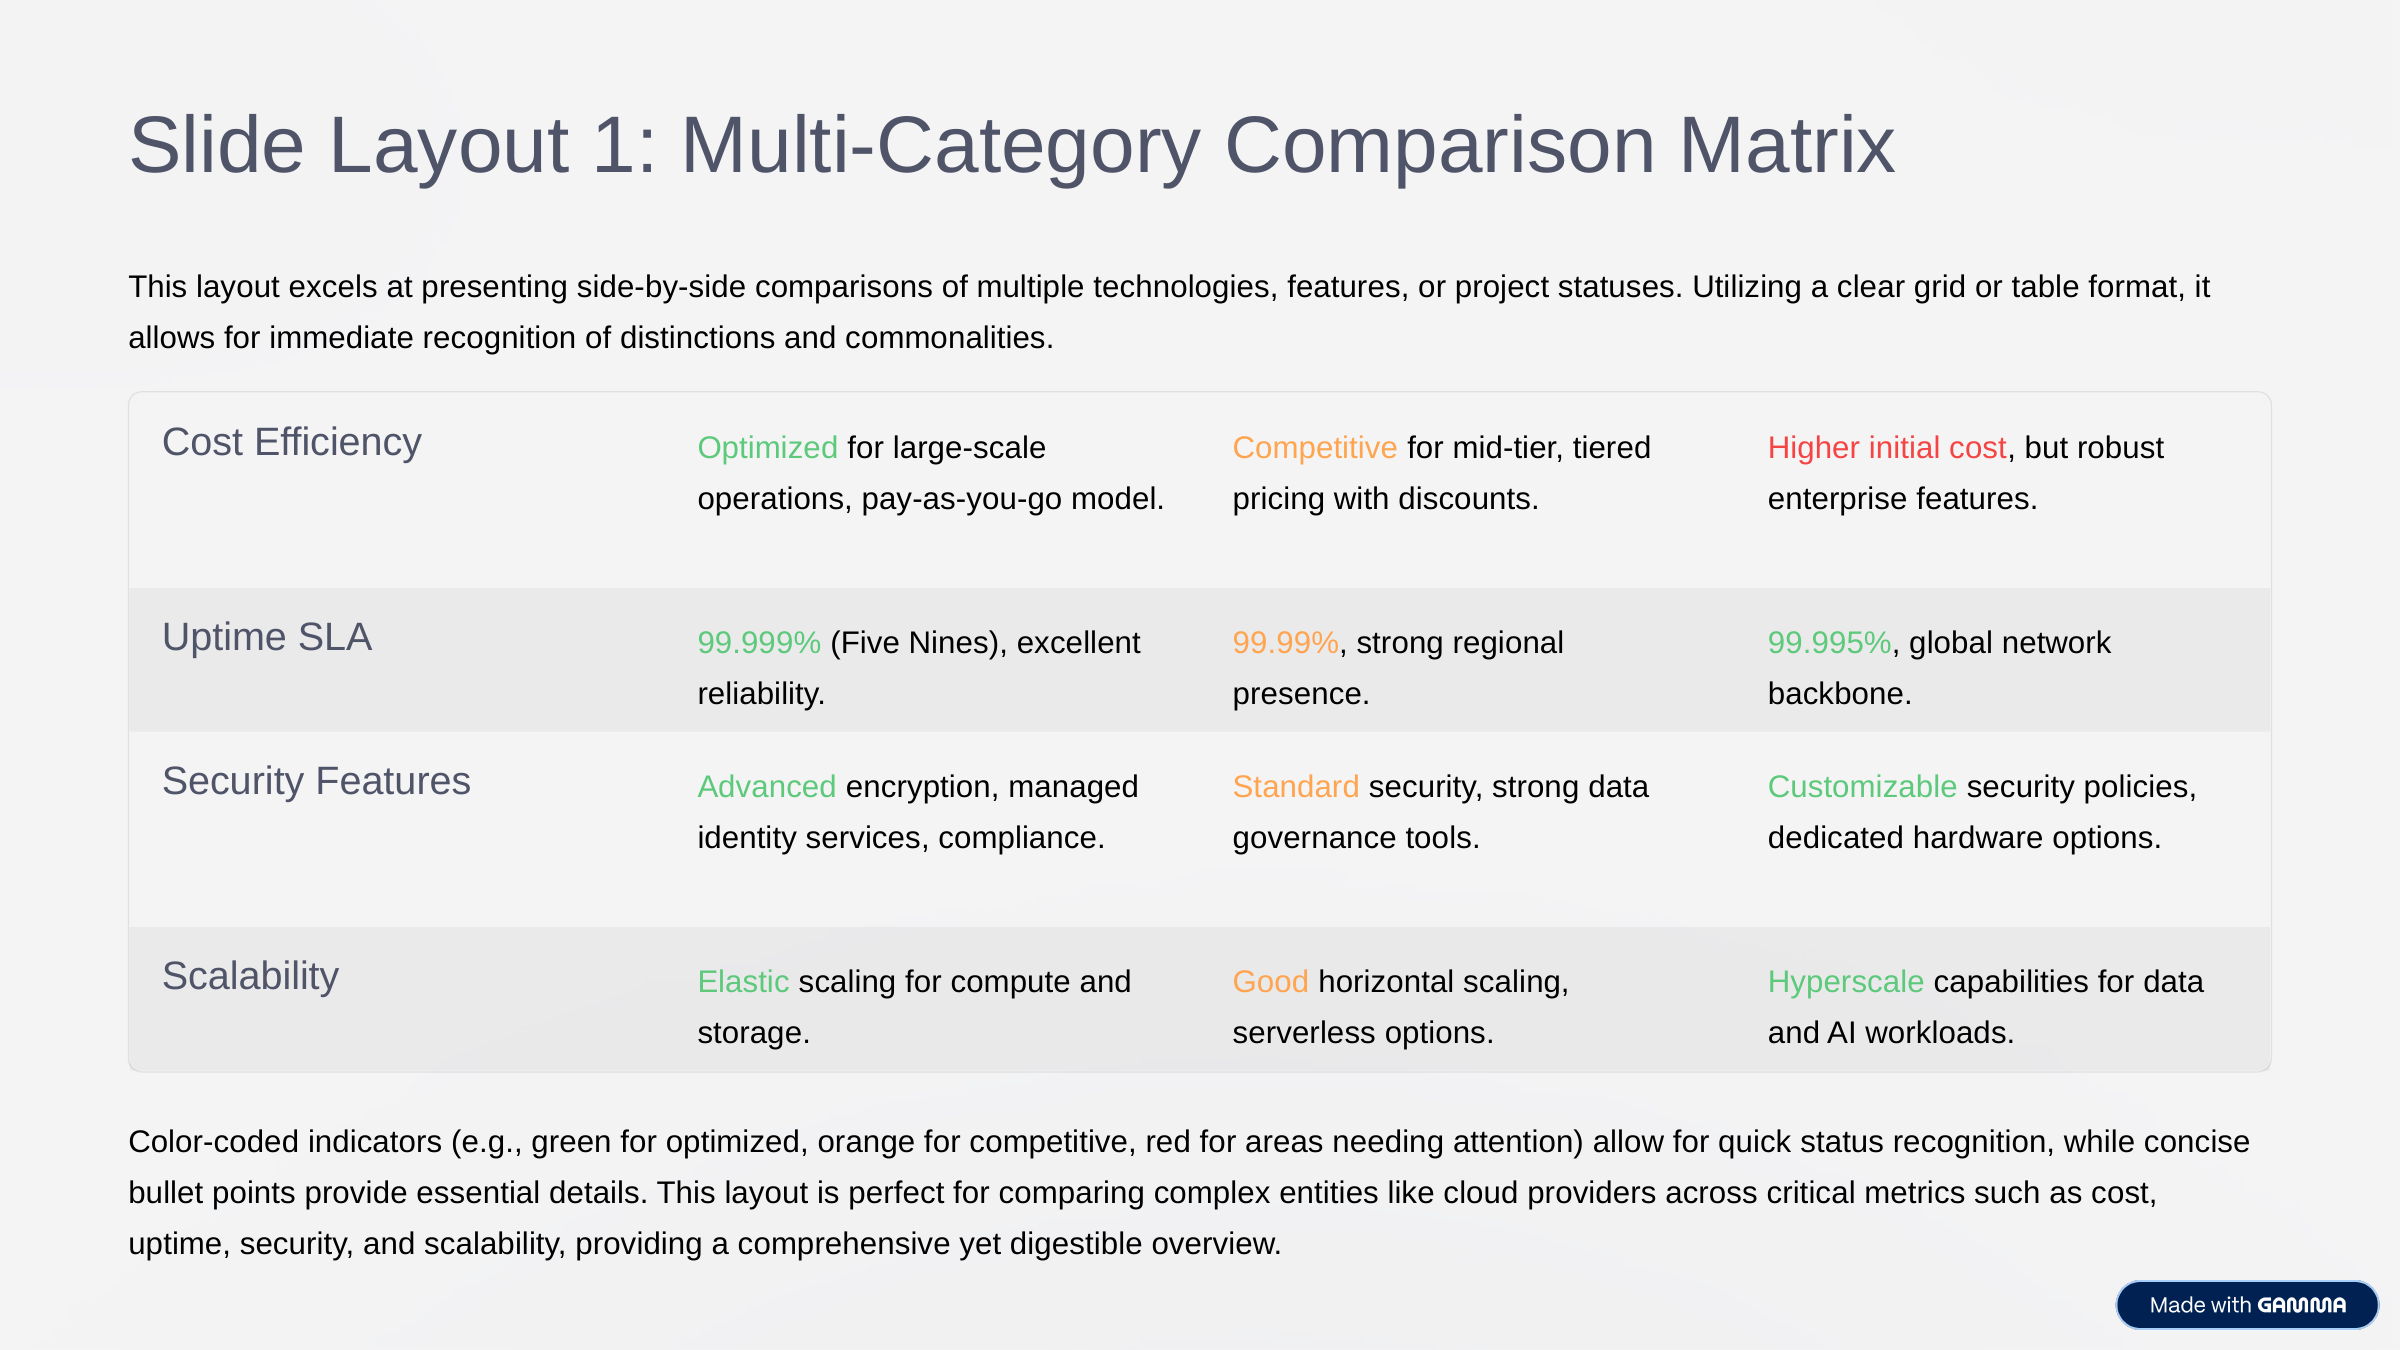

Slide Layout 1: Multi-Category Comparison Matrix
This layout excels at presenting side-by-side comparisons of multiple technologies, features, or project statuses. Utilizing a clear grid or table format, it allows for immediate recognition of distinctions and commonalities.

Cost Efficiency
Optimized for large-scale operations, pay-as-you-go model.
Competitive for mid-tier, tiered pricing with discounts.
Higher initial cost, but robust enterprise features.

Uptime SLA
99.999% (Five Nines), excellent reliability.
99.99%, strong regional presence.
99.995%, global network backbone.

Security Features
Advanced encryption, managed identity services, compliance.
Standard security, strong data governance tools.
Customizable security policies, dedicated hardware options.

Scalability
Elastic scaling for compute and storage.
Good horizontal scaling, serverless options.
Hyperscale capabilities for data and AI workloads.
Color-coded indicators (e.g., green for optimized, orange for competitive, red for areas needing attention) allow for quick status recognition, while concise bullet points provide essential details. This layout is perfect for comparing complex entities like cloud providers across critical metrics such as cost, uptime, security, and scalability, providing a comprehensive yet digestible overview.